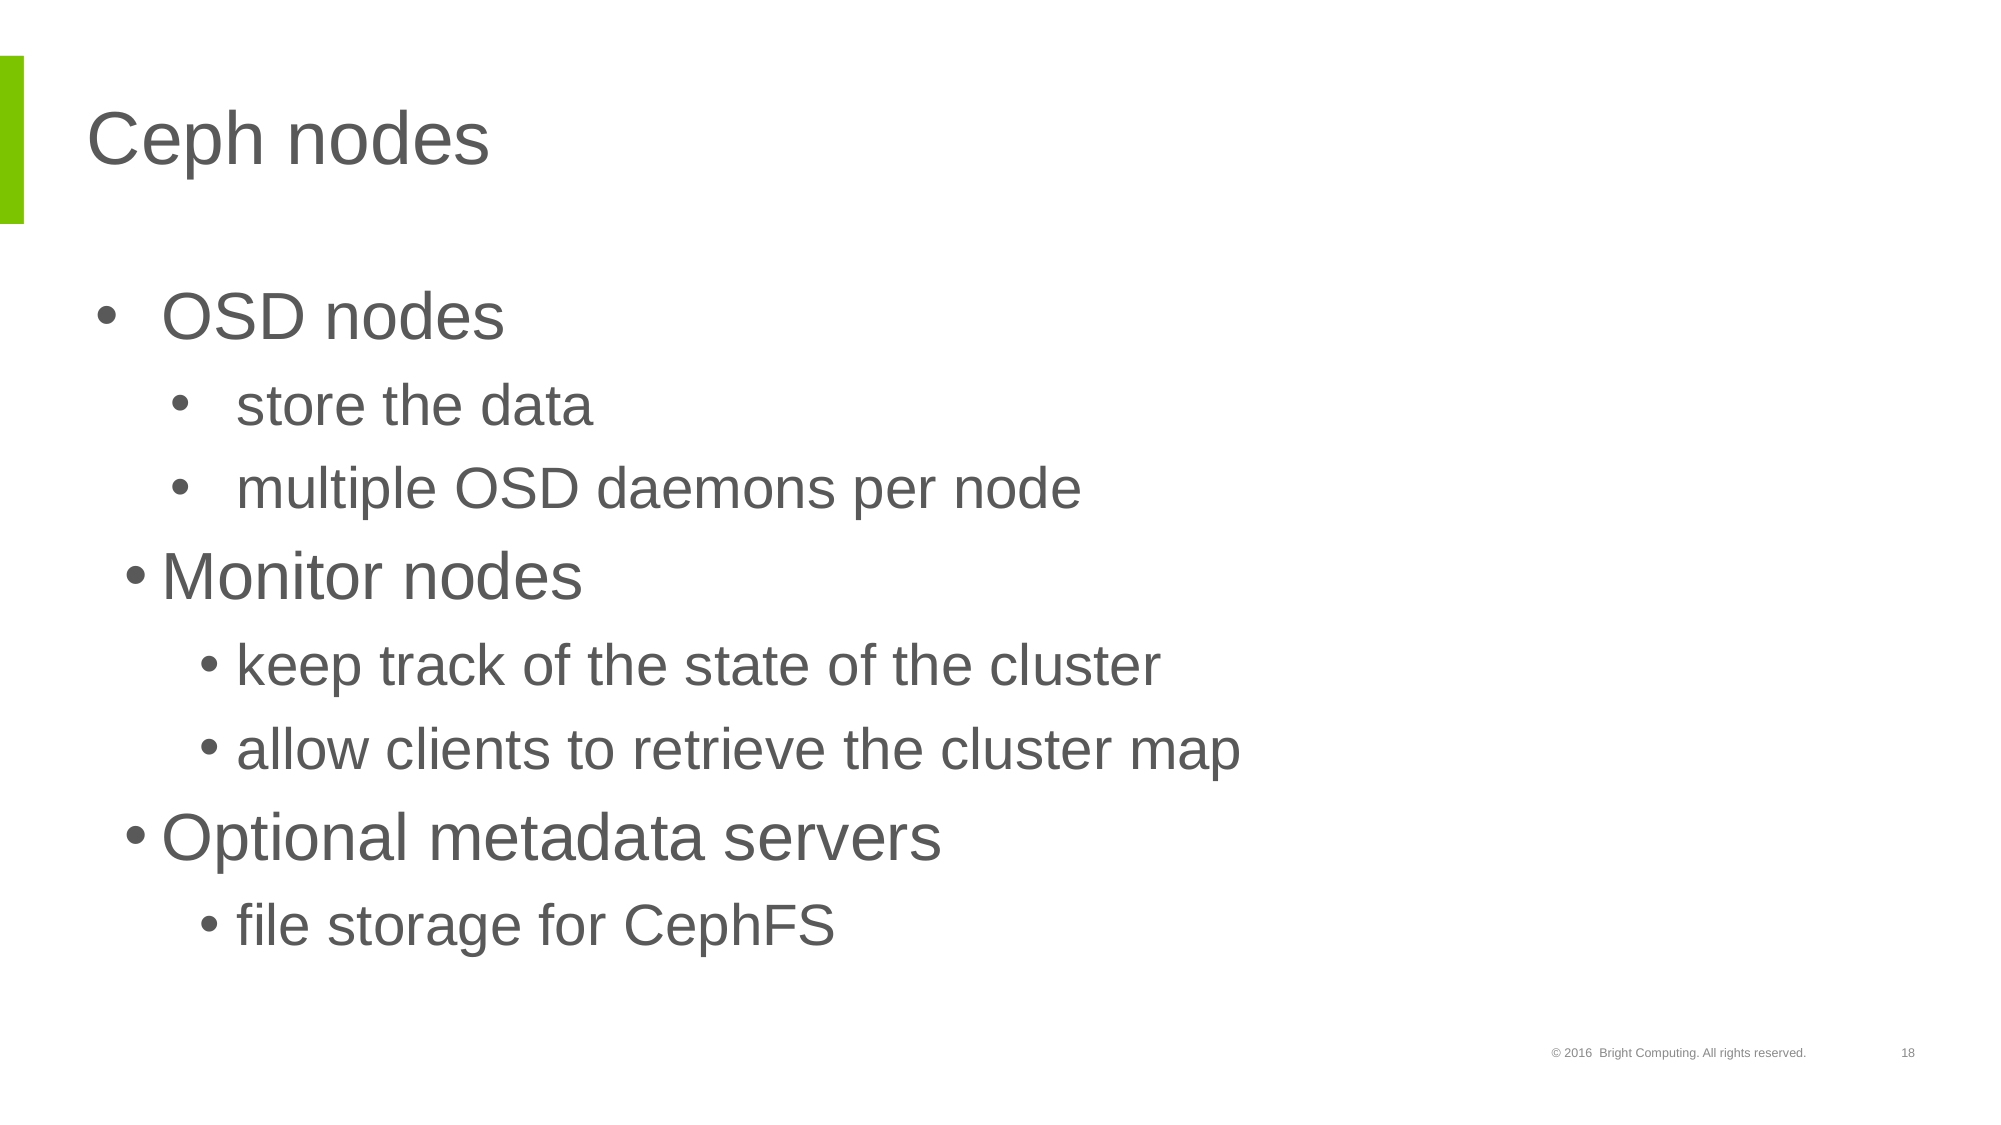

# Ceph nodes
OSD nodes
store the data
multiple OSD daemons per node
Monitor nodes
keep track of the state of the cluster
allow clients to retrieve the cluster map
Optional metadata servers
file storage for CephFS